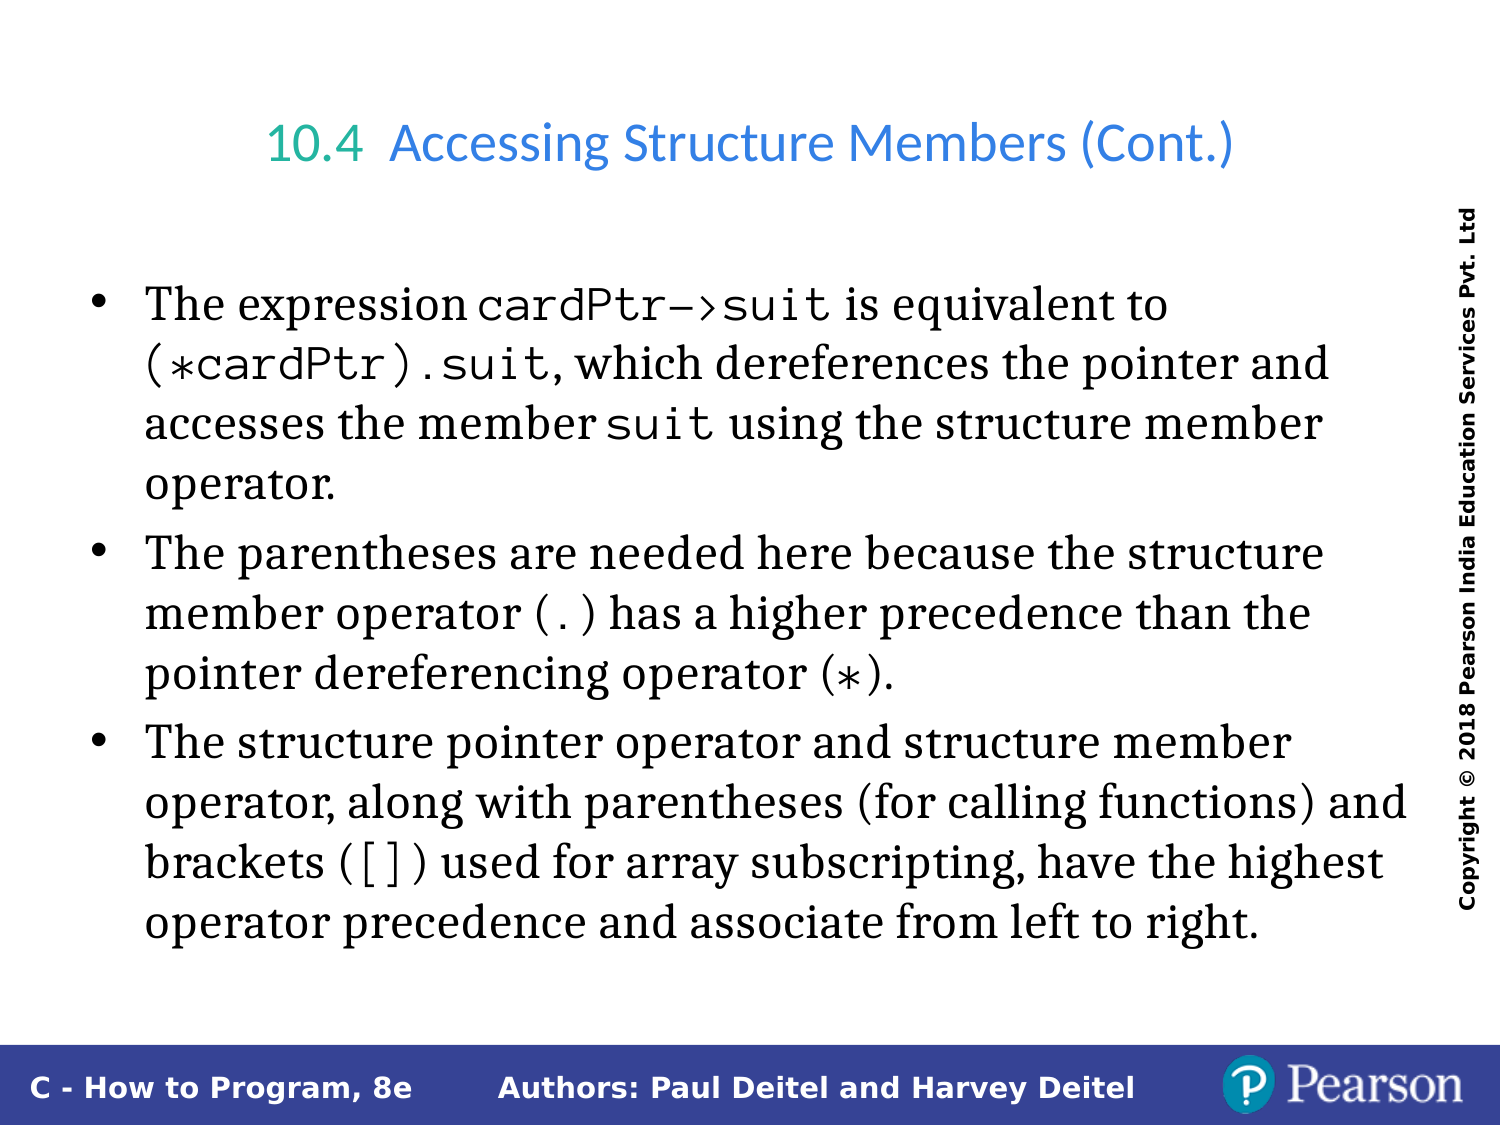

# 10.4  Accessing Structure Members (Cont.)
The expression cardPtr->suit is equivalent to (*cardPtr).suit, which dereferences the pointer and accesses the member suit using the structure member operator.
The parentheses are needed here because the structure member operator (.) has a higher precedence than the pointer dereferencing operator (*).
The structure pointer operator and structure member operator, along with parentheses (for calling functions) and brackets ([]) used for array subscripting, have the highest operator precedence and associate from left to right.